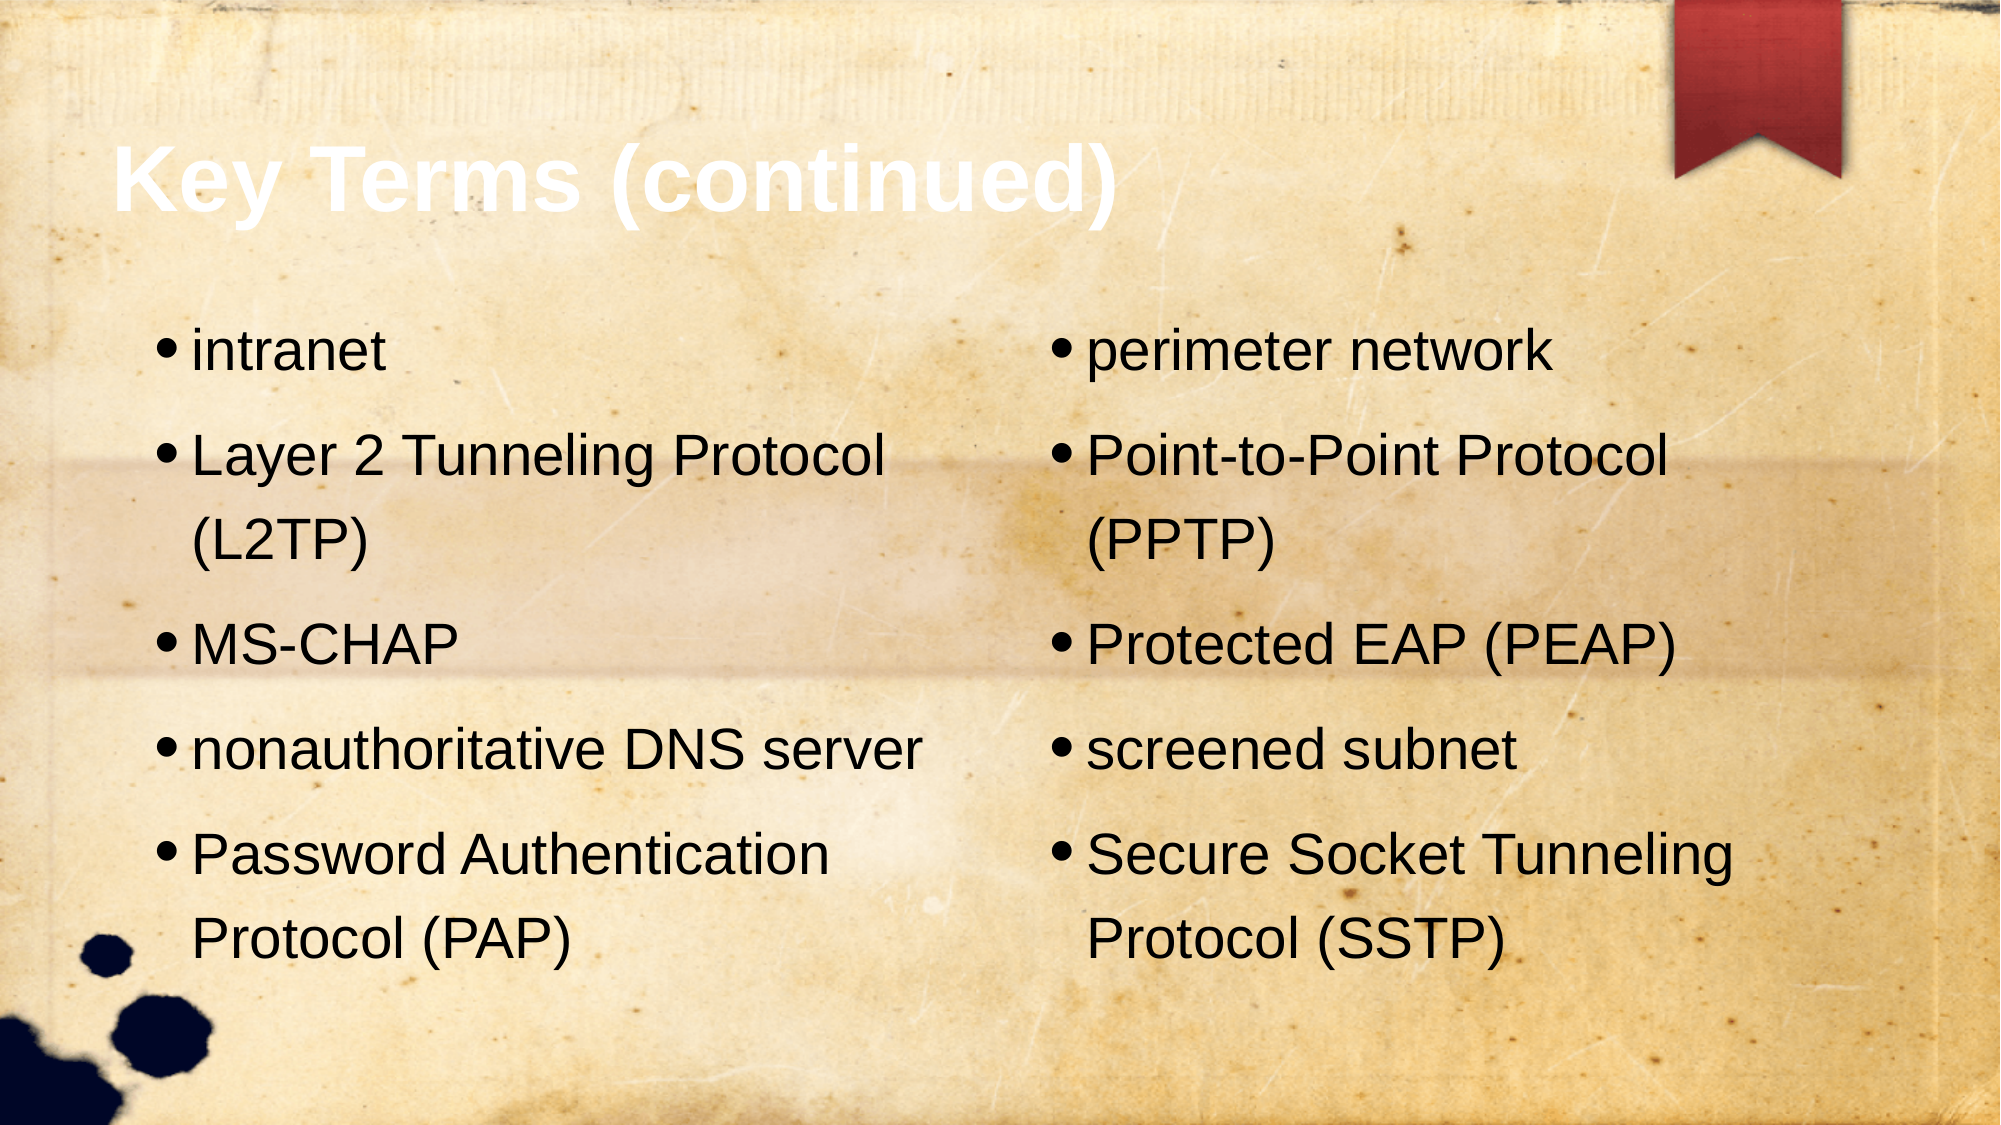

Key Terms (continued)
intranet
Layer 2 Tunneling Protocol (L2TP)
MS-CHAP
nonauthoritative DNS server
Password Authentication Protocol (PAP)

perimeter network
Point-to-Point Protocol (PPTP)
Protected EAP (PEAP)
screened subnet
Secure Socket Tunneling Protocol (SSTP)